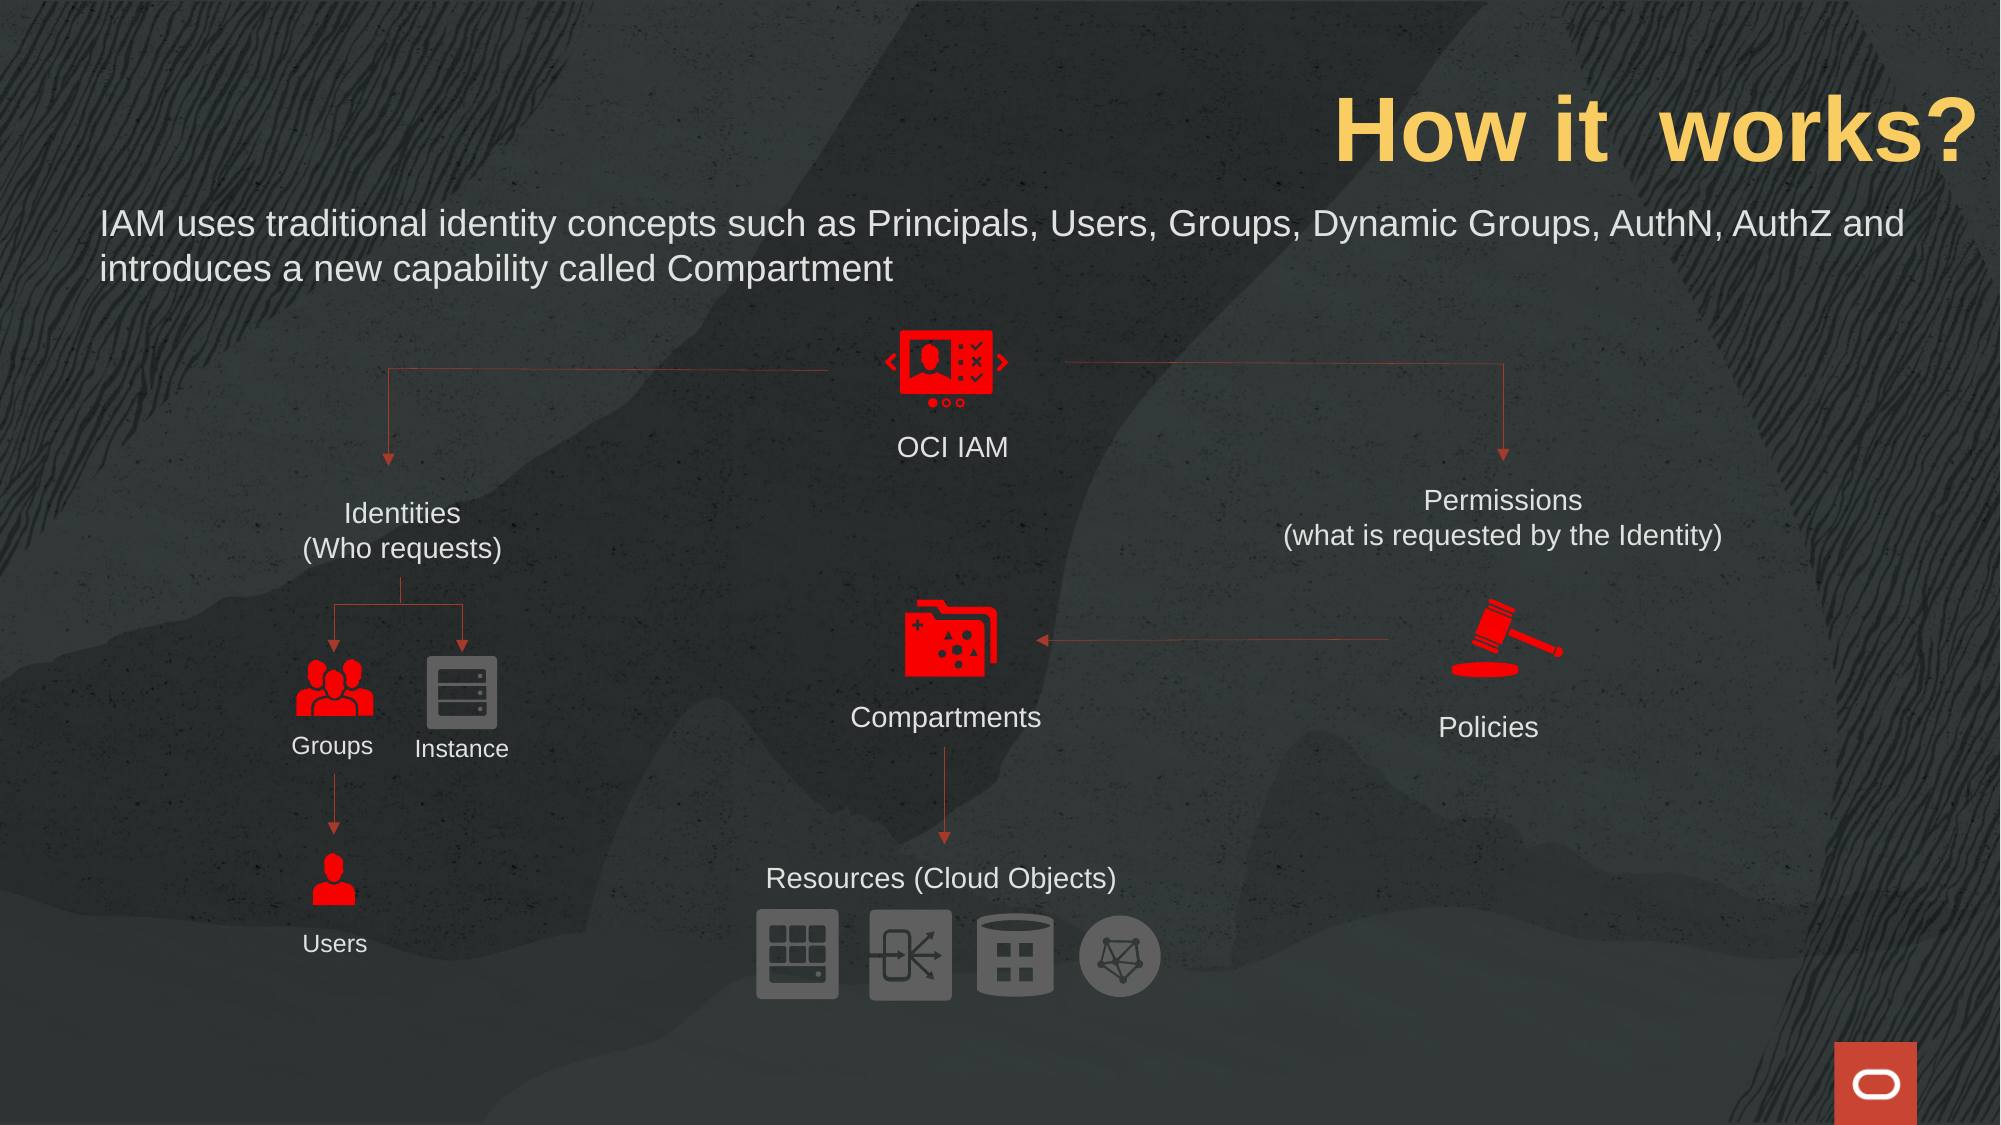

# How it  works?
IAM uses traditional identity concepts such as Principals, Users, Groups, Dynamic Groups, AuthN, AuthZ and introduces a new capability called Compartment

OCI IAM
Permissions
(what is requested by the Identity)
Identities
(Who requests)

Compartments
Policies
Groups
Instance
Resources (Cloud Objects)

Users